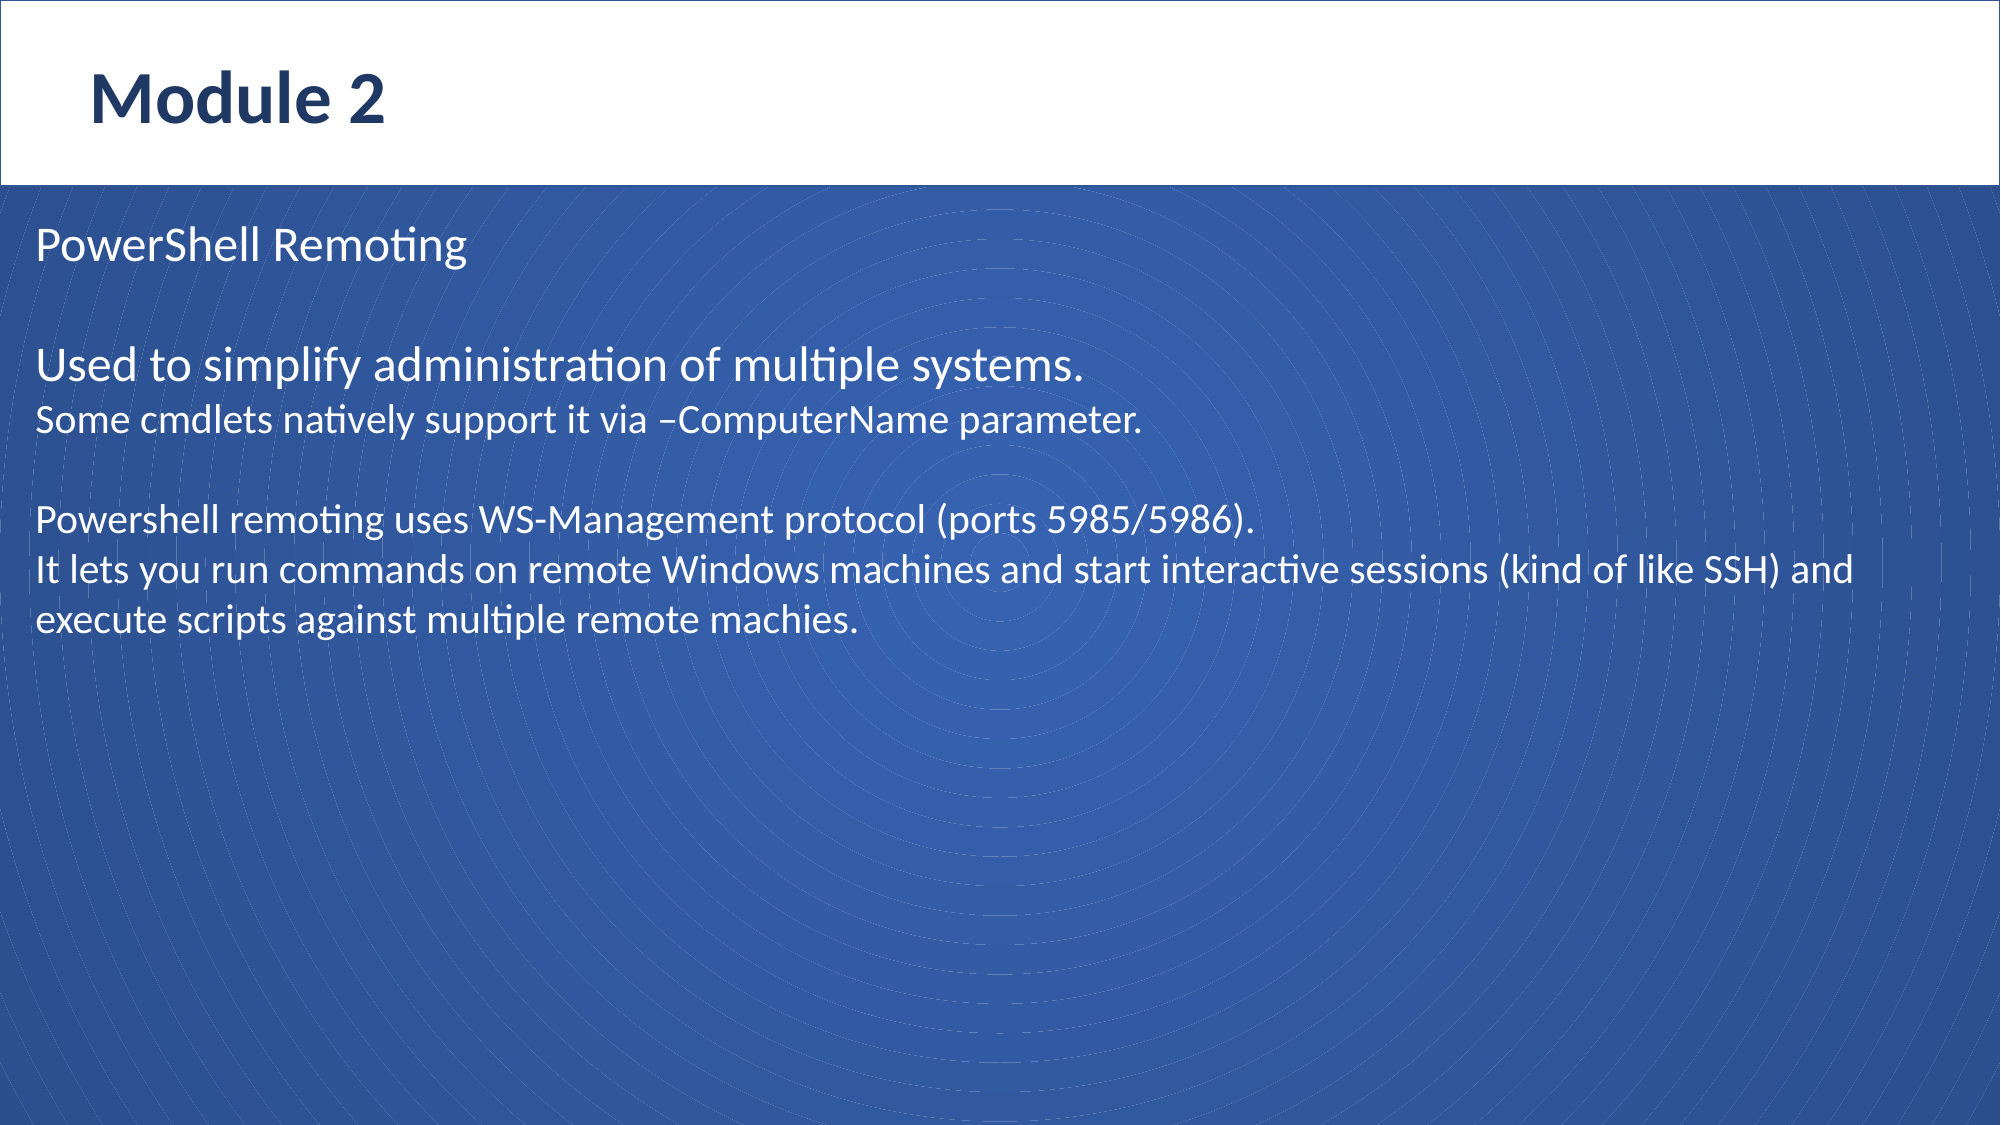

Module 2
PowerShell Remoting

Used to simplify administration of multiple systems.
Some cmdlets natively support it via –ComputerName parameter.

Powershell remoting uses WS-Management protocol (ports 5985/5986).
It lets you run commands on remote Windows machines and start interactive sessions (kind of like SSH) and execute scripts against multiple remote machies.